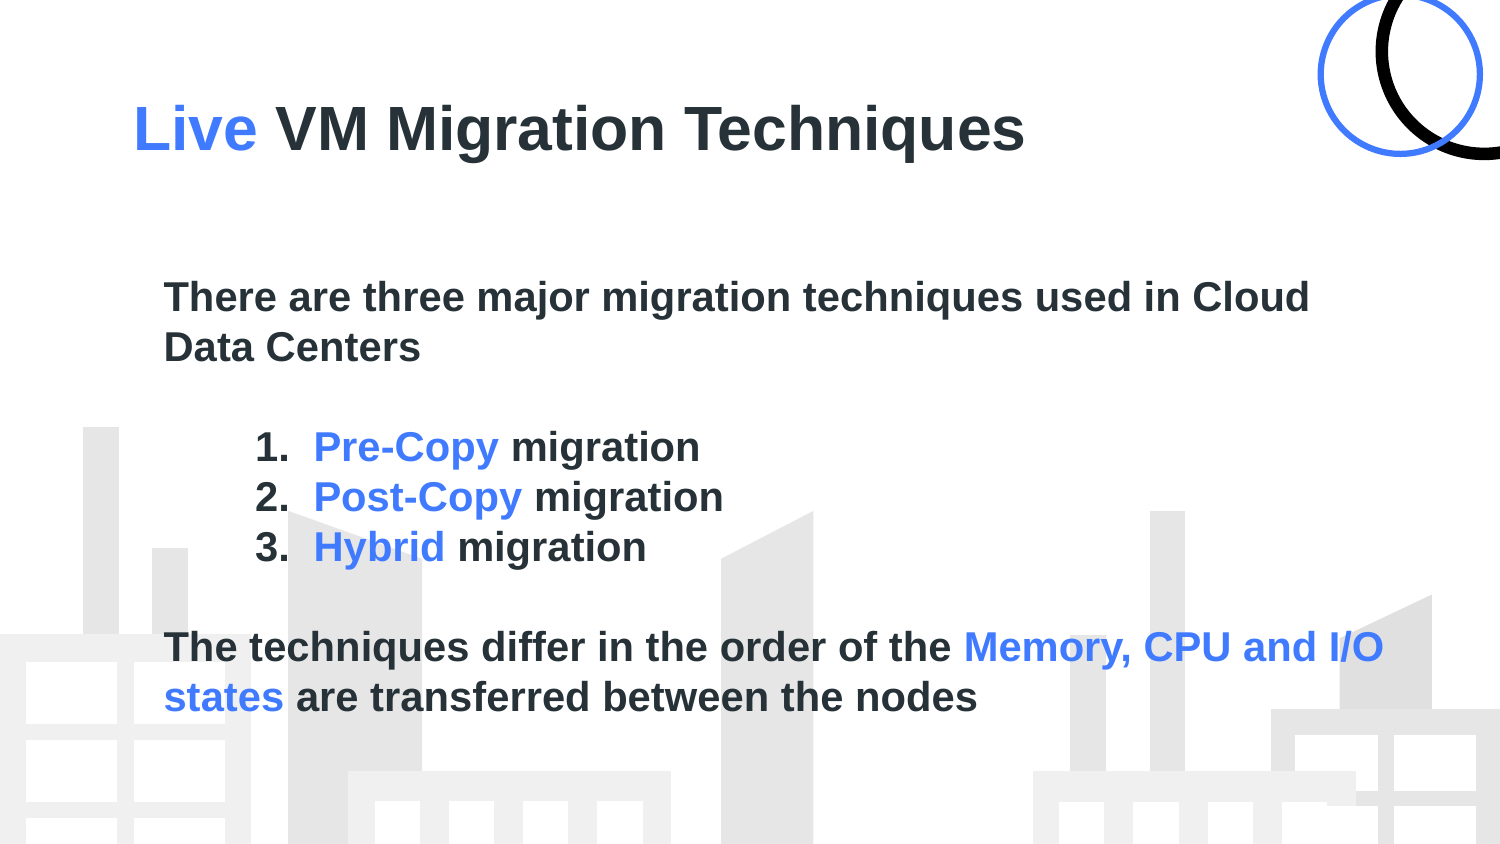

# Live VM Migration Techniques
There are three major migration techniques used in Cloud Data Centers

Pre-Copy migration
Post-Copy migration
Hybrid migration

The techniques differ in the order of the Memory, CPU and I/O states are transferred between the nodes